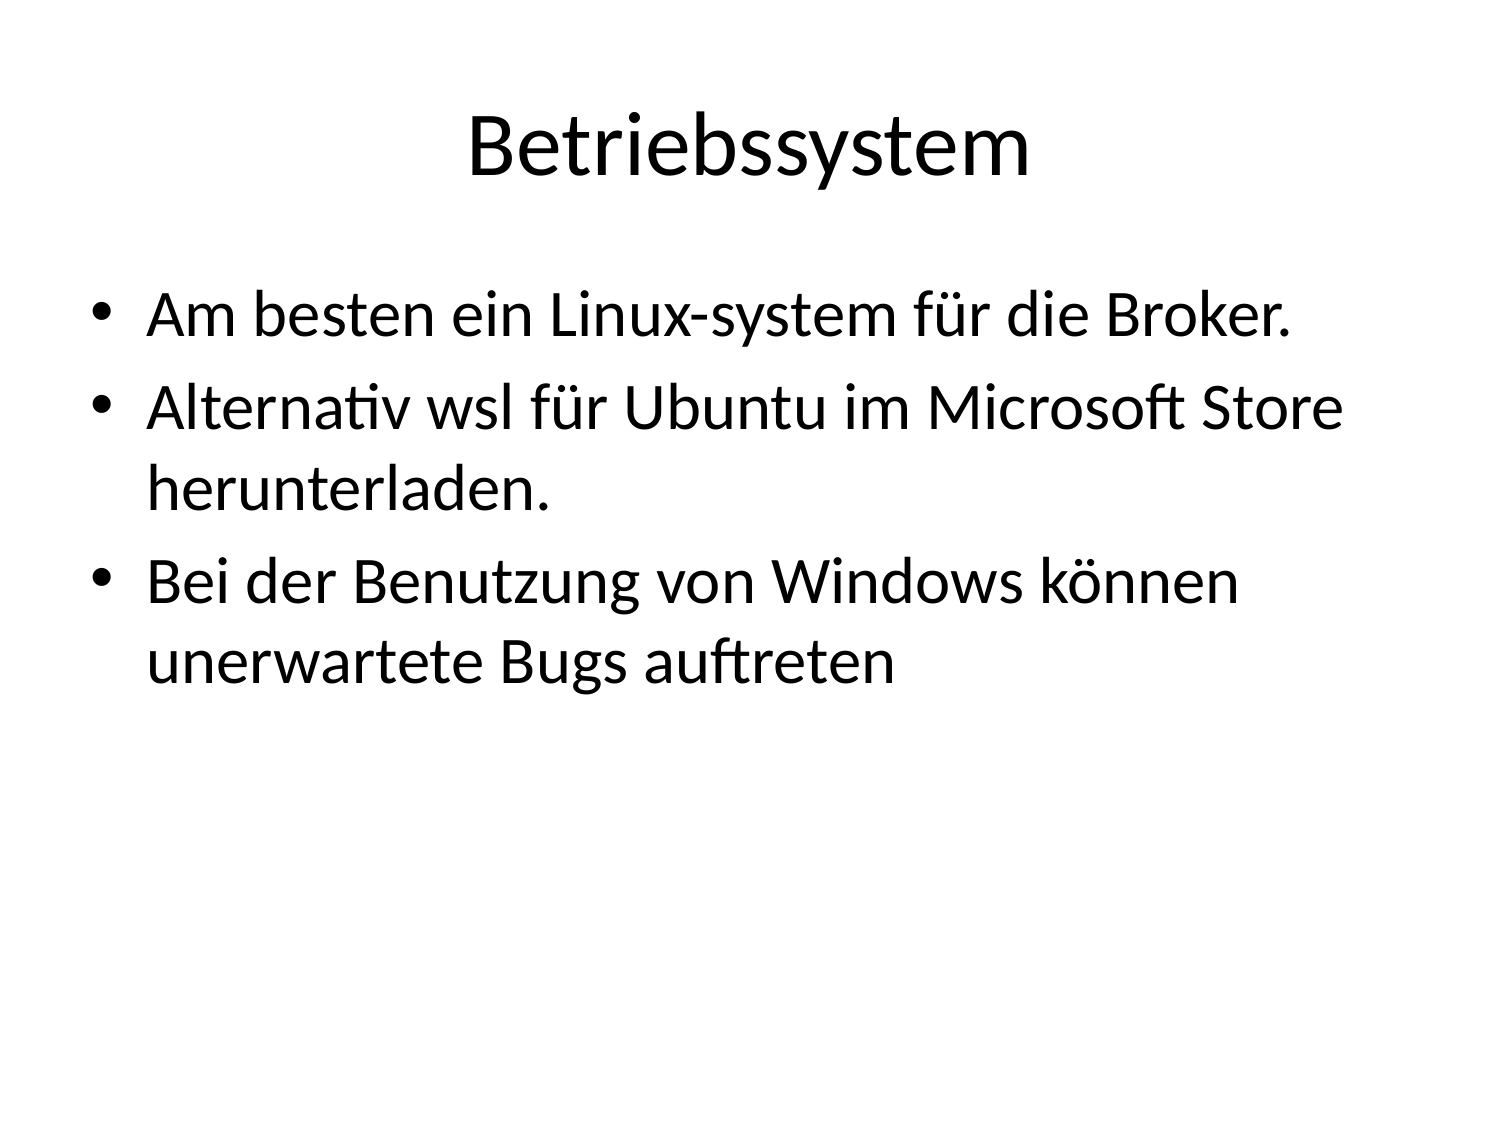

# Betriebssystem
Am besten ein Linux-system für die Broker.
Alternativ wsl für Ubuntu im Microsoft Store herunterladen.
Bei der Benutzung von Windows können unerwartete Bugs auftreten